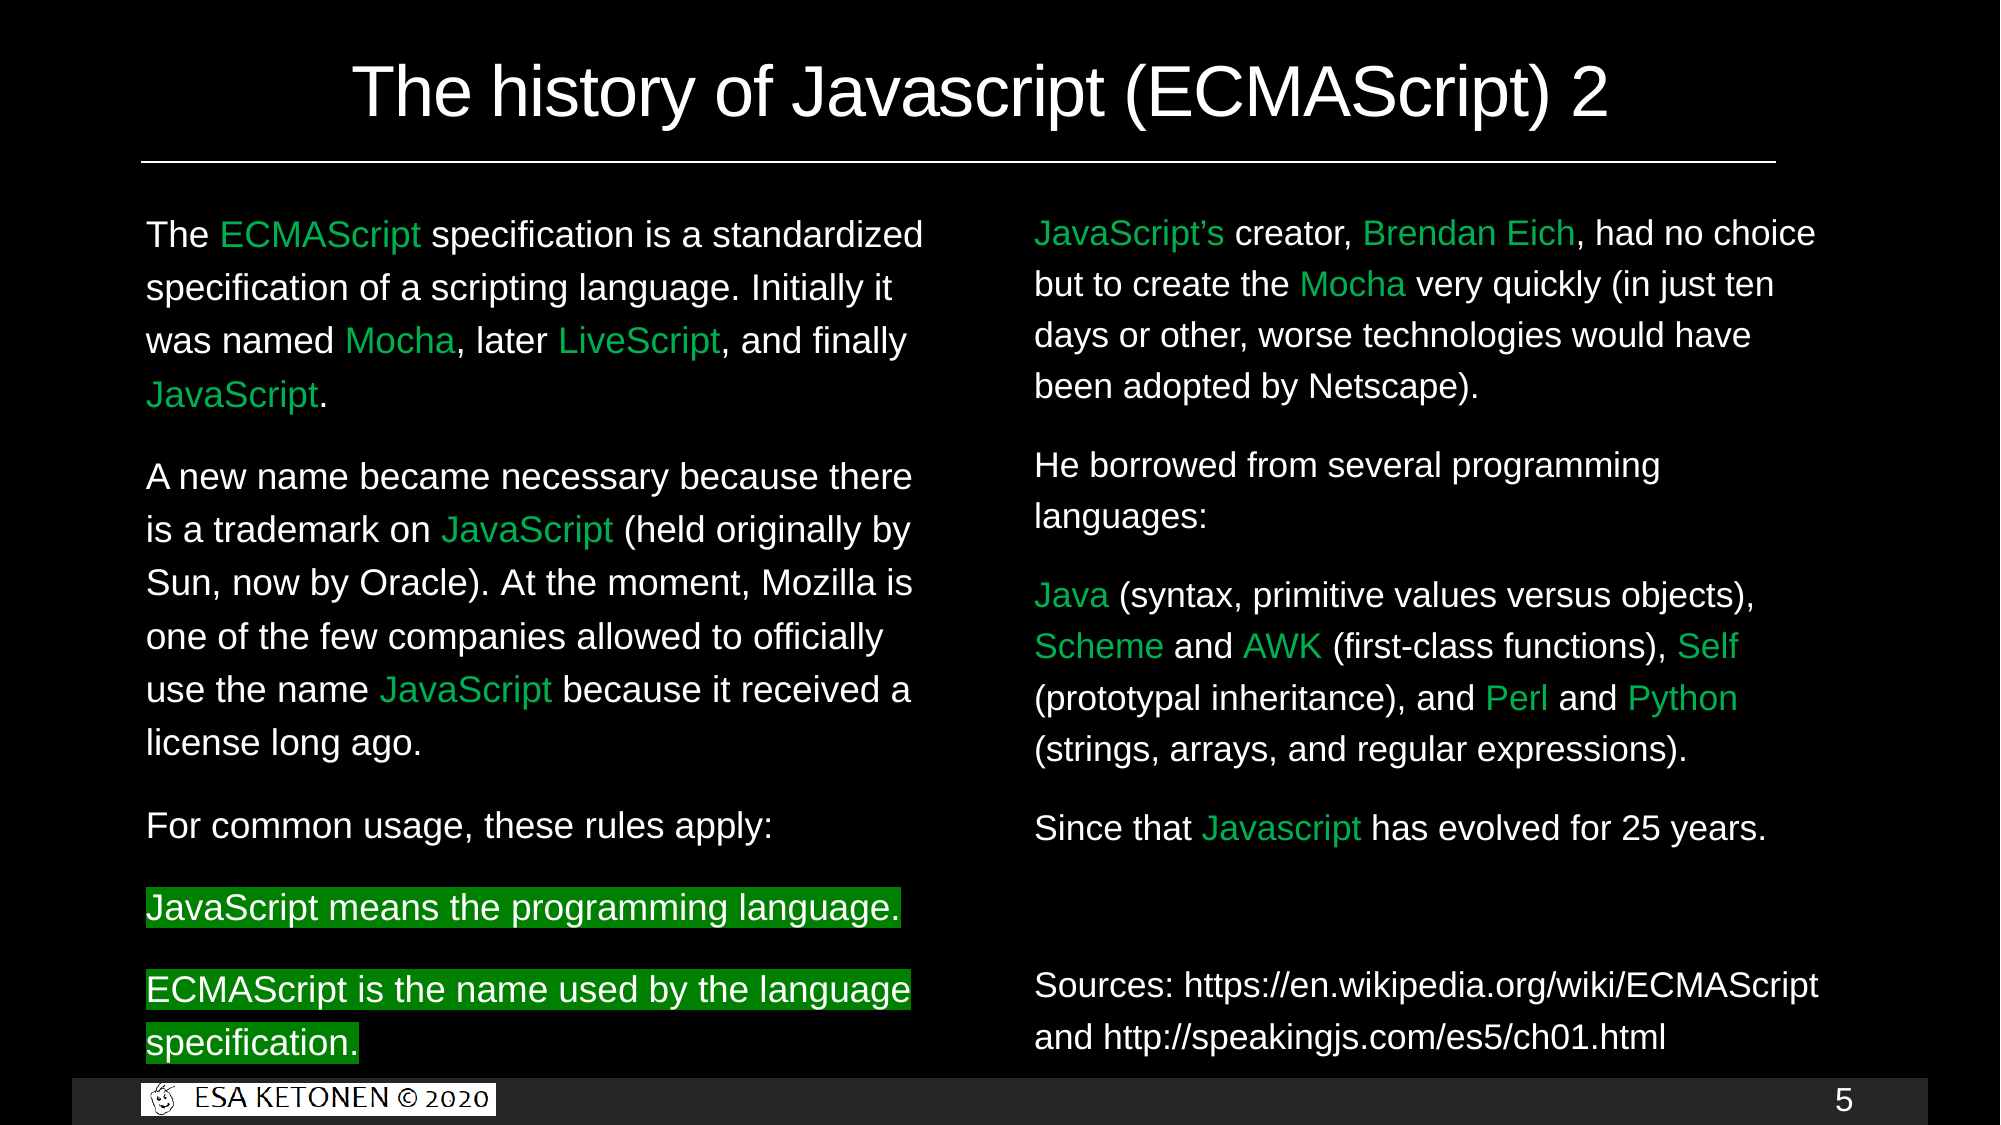

# The history of Javascript (ECMAScript) 2
JavaScript’s creator, Brendan Eich, had no choice but to create the Mocha very quickly (in just ten days or other, worse technologies would have been adopted by Netscape).
He borrowed from several programming languages:
Java (syntax, primitive values versus objects), Scheme and AWK (first-class functions), Self (prototypal inheritance), and Perl and Python (strings, arrays, and regular expressions).
Since that Javascript has evolved for 25 years.

Sources: https://en.wikipedia.org/wiki/ECMAScript and http://speakingjs.com/es5/ch01.html

The ECMAScript specification is a standardized specification of a scripting language. Initially it was named Mocha, later LiveScript, and finally JavaScript.
A new name became necessary because there is a trademark on JavaScript (held originally by Sun, now by Oracle). At the moment, Mozilla is one of the few companies allowed to officially use the name JavaScript because it received a license long ago.
For common usage, these rules apply:
JavaScript means the programming language.
ECMAScript is the name used by the language specification.
5